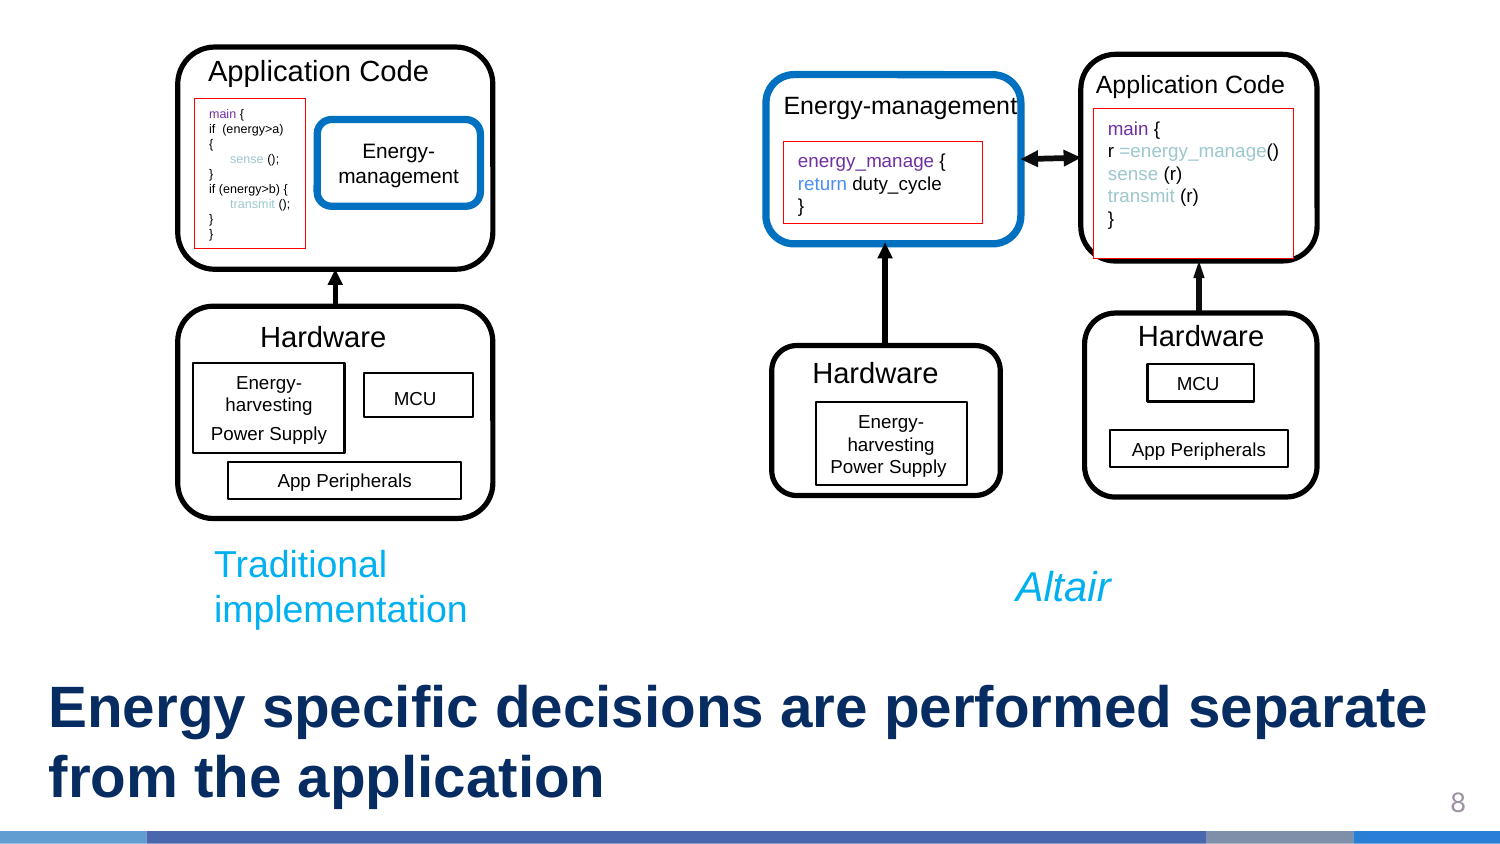

Application Code

Application Code

Energy-management
main {
r =energy_manage()
sense (r)
transmit (r)
}
energy_manage {
return duty_cycle
}
Hardware

Hardware
MCU
Energy-harvesting Power Supply
App Peripherals
main {
if  (energy>a) {
      sense ();
}
if (energy>b) {
      transmit ();
}
}
Energy-management

Hardware
Energy-harvesting Power Supply
MCU
App Peripherals
Traditional implementation
Altair
Energy specific decisions are performed separate from the application
8